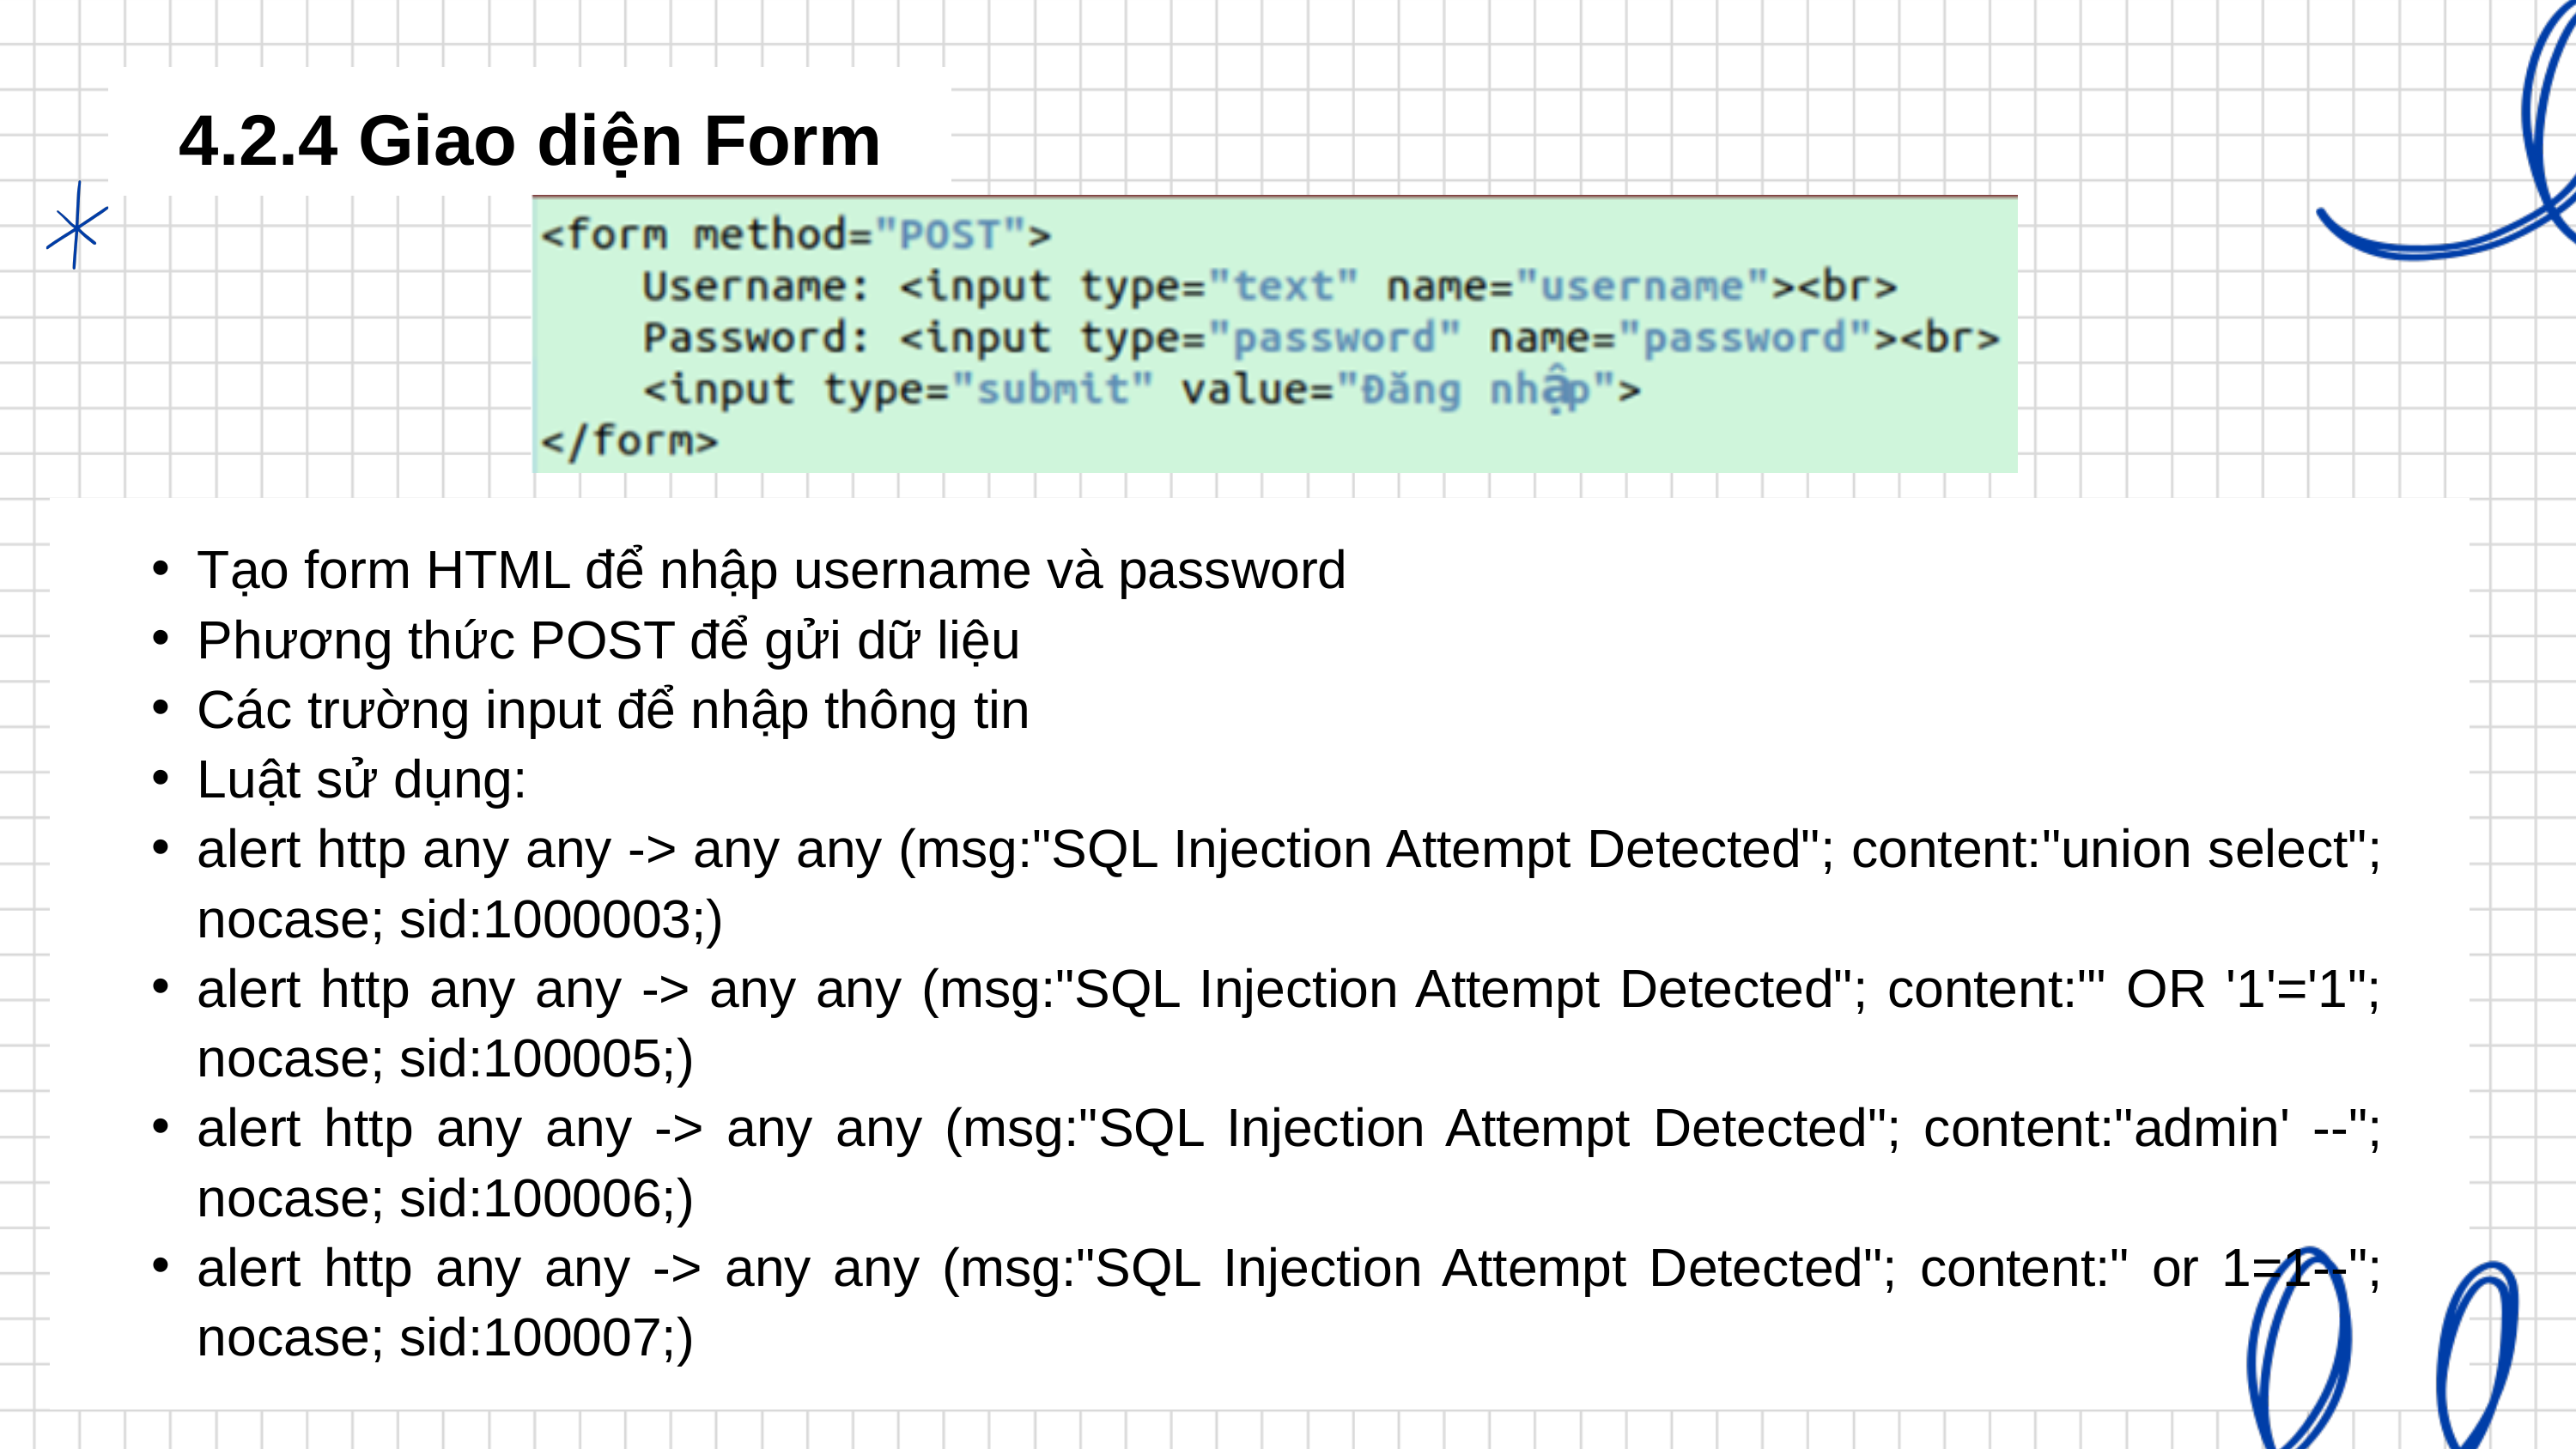

4.2.4 Giao diện Form

Tạo form HTML để nhập username và password
Phương thức POST để gửi dữ liệu
Các trường input để nhập thông tin
Luật sử dụng:
alert http any any -> any any (msg:"SQL Injection Attempt Detected"; content:"union select"; nocase; sid:1000003;)
alert http any any -> any any (msg:"SQL Injection Attempt Detected"; content:"' OR '1'='1"; nocase; sid:100005;)
alert http any any -> any any (msg:"SQL Injection Attempt Detected"; content:"admin' --"; nocase; sid:100006;)
alert http any any -> any any (msg:"SQL Injection Attempt Detected"; content:" or 1=1--"; nocase; sid:100007;)